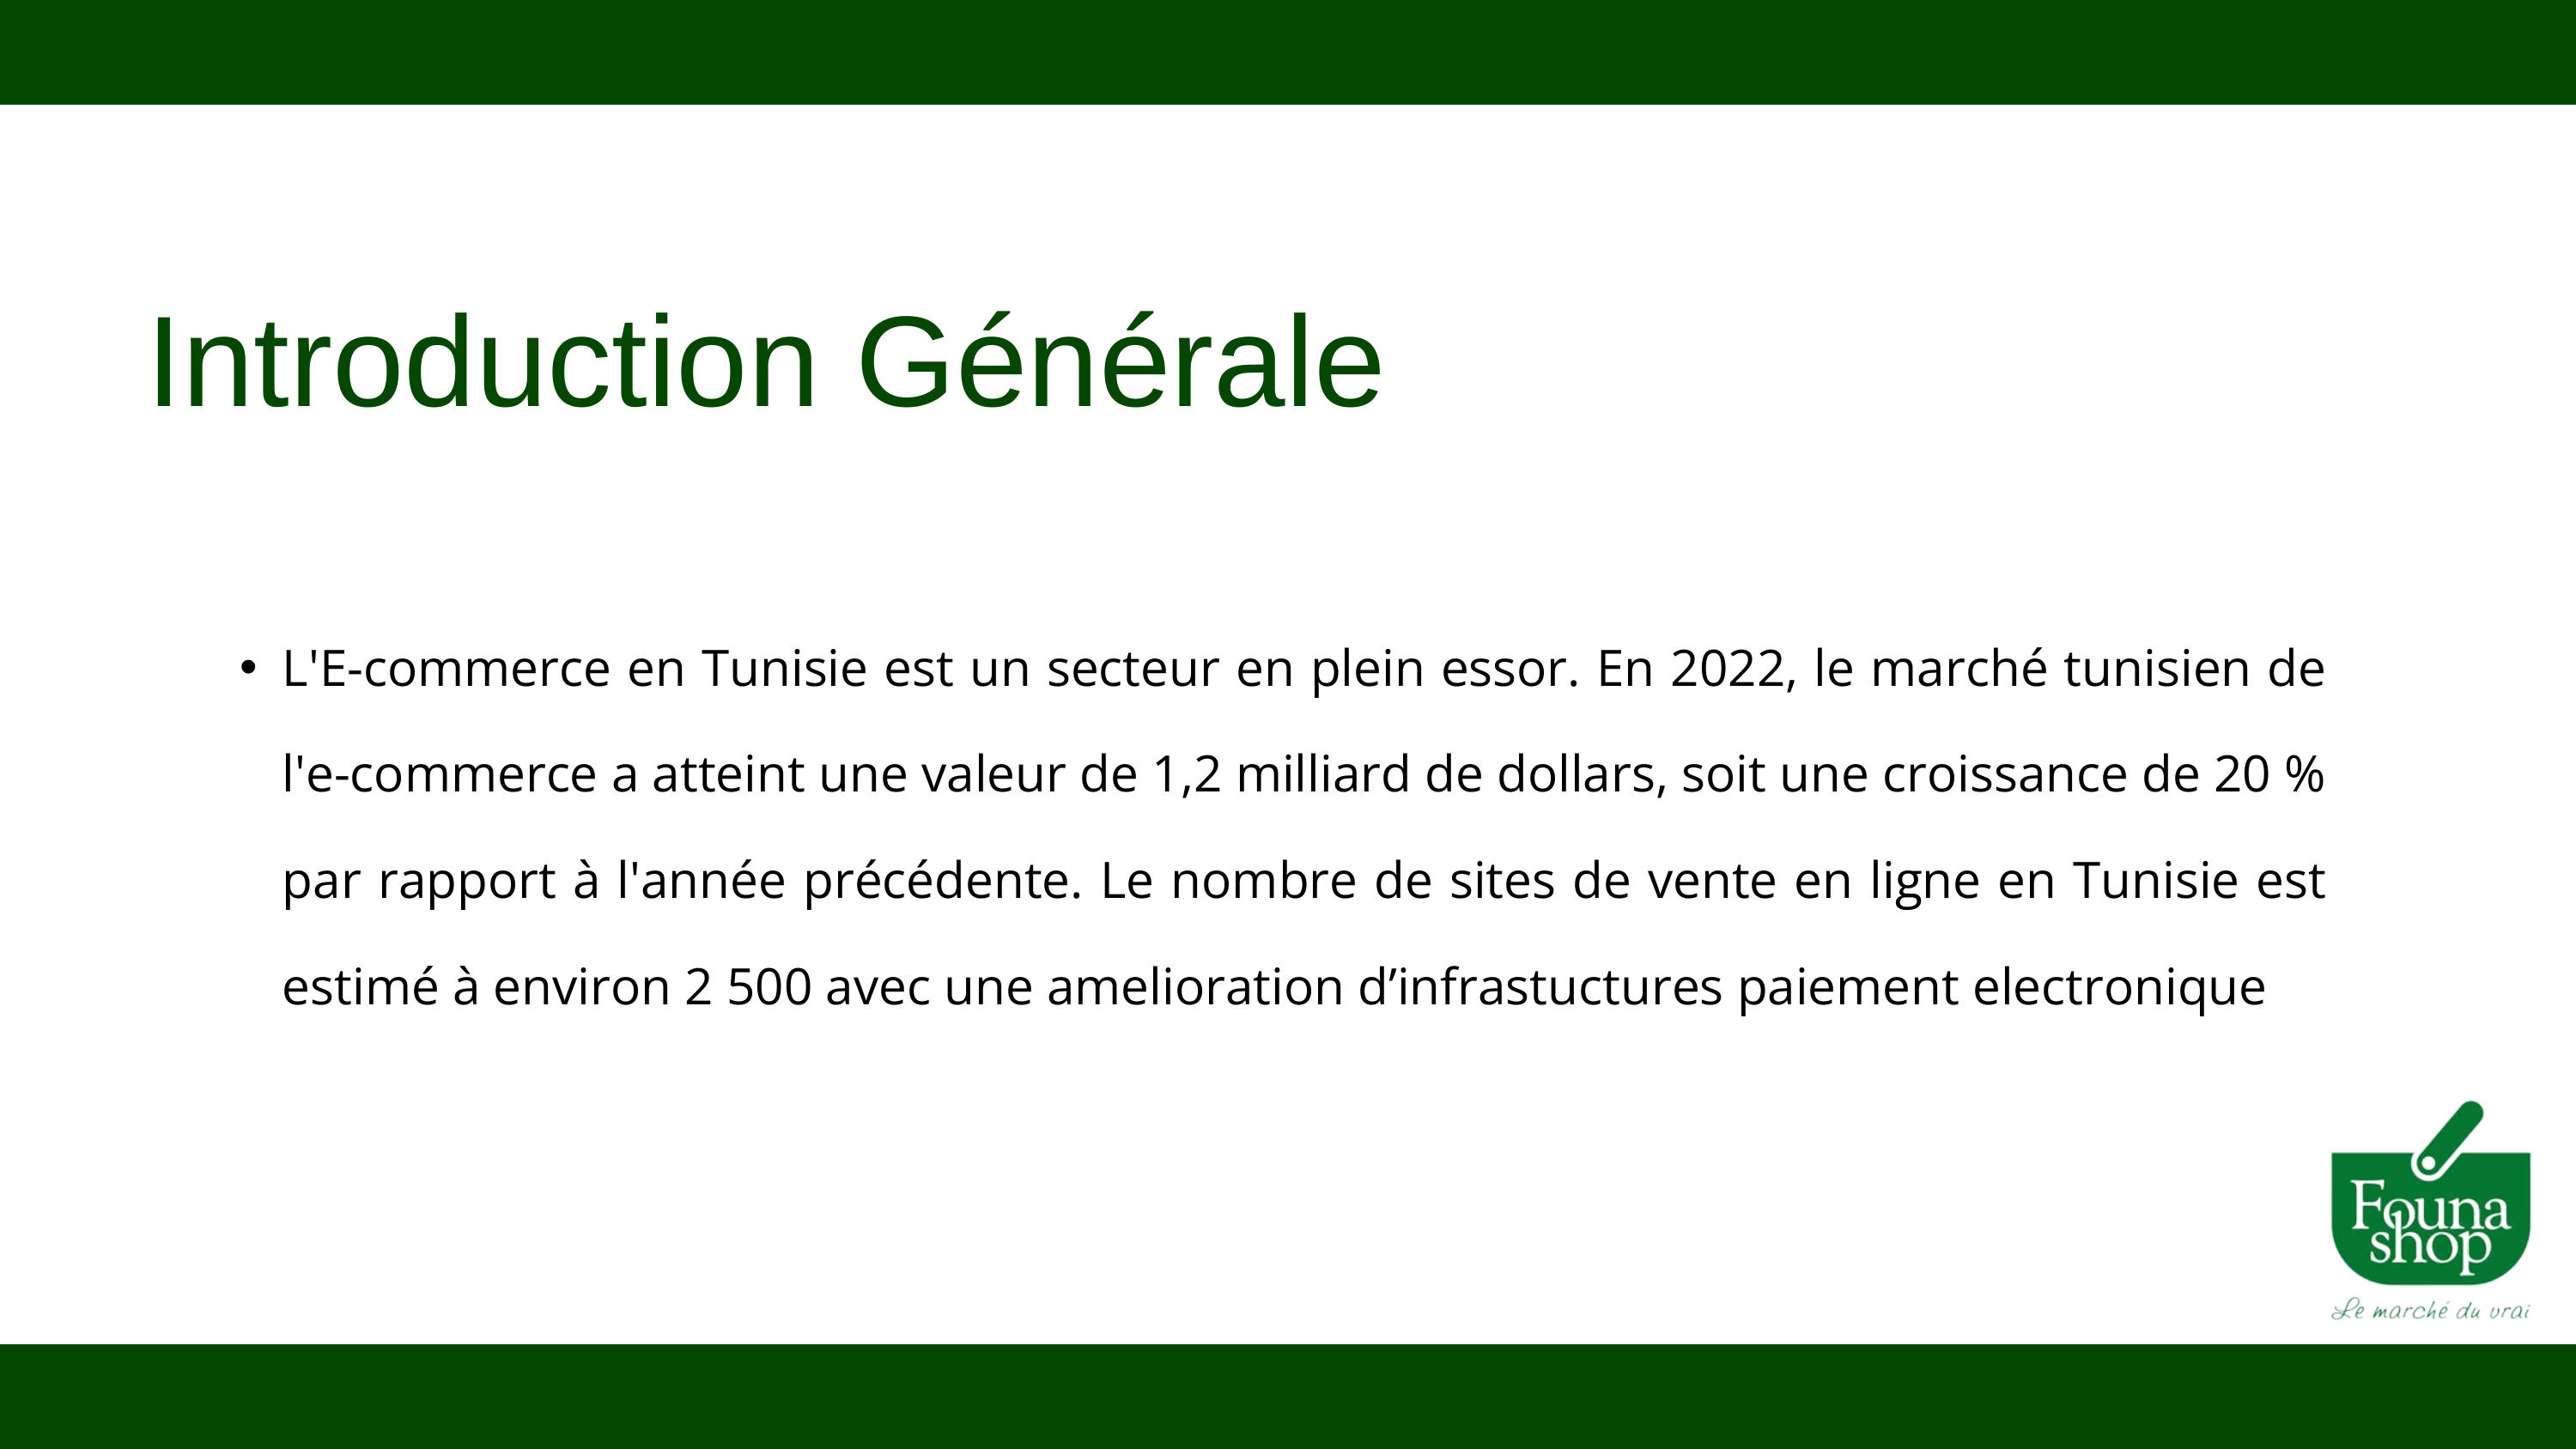

Introduction Générale

L'E-commerce en Tunisie est un secteur en plein essor. En 2022, le marché tunisien de l'e-commerce a atteint une valeur de 1,2 milliard de dollars, soit une croissance de 20 % par rapport à l'année précédente. Le nombre de sites de vente en ligne en Tunisie est estimé à environ 2 500 avec une amelioration d’infrastuctures paiement electronique